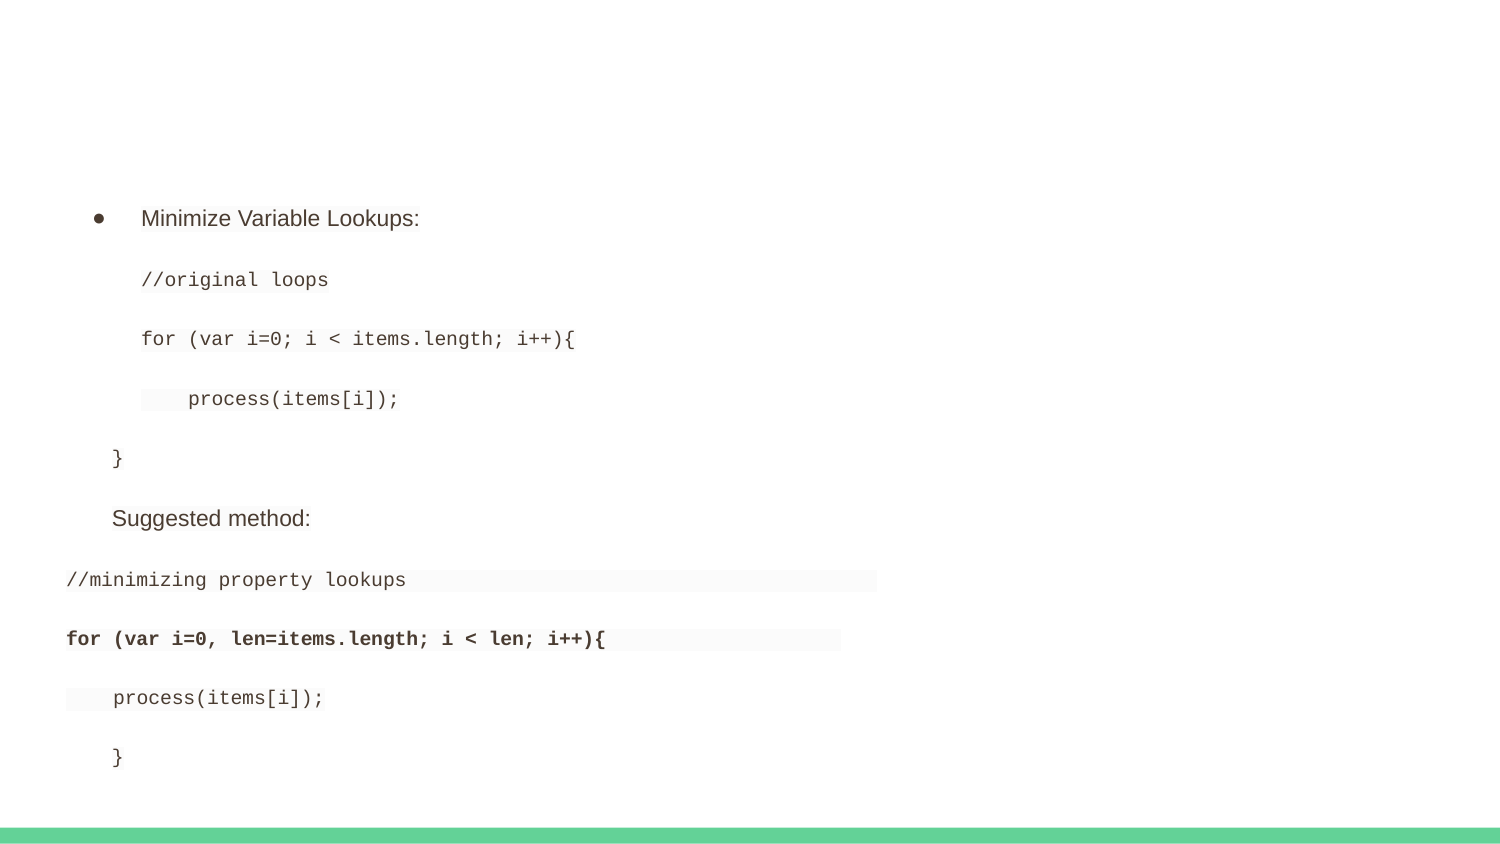

#
Minimize Variable Lookups:
//original loops
for (var i=0; i < items.length; i++){
    process(items[i]);
}
Suggested method:
//minimizing property lookups
for (var i=0, len=items.length; i < len; i++){
    process(items[i]);
}